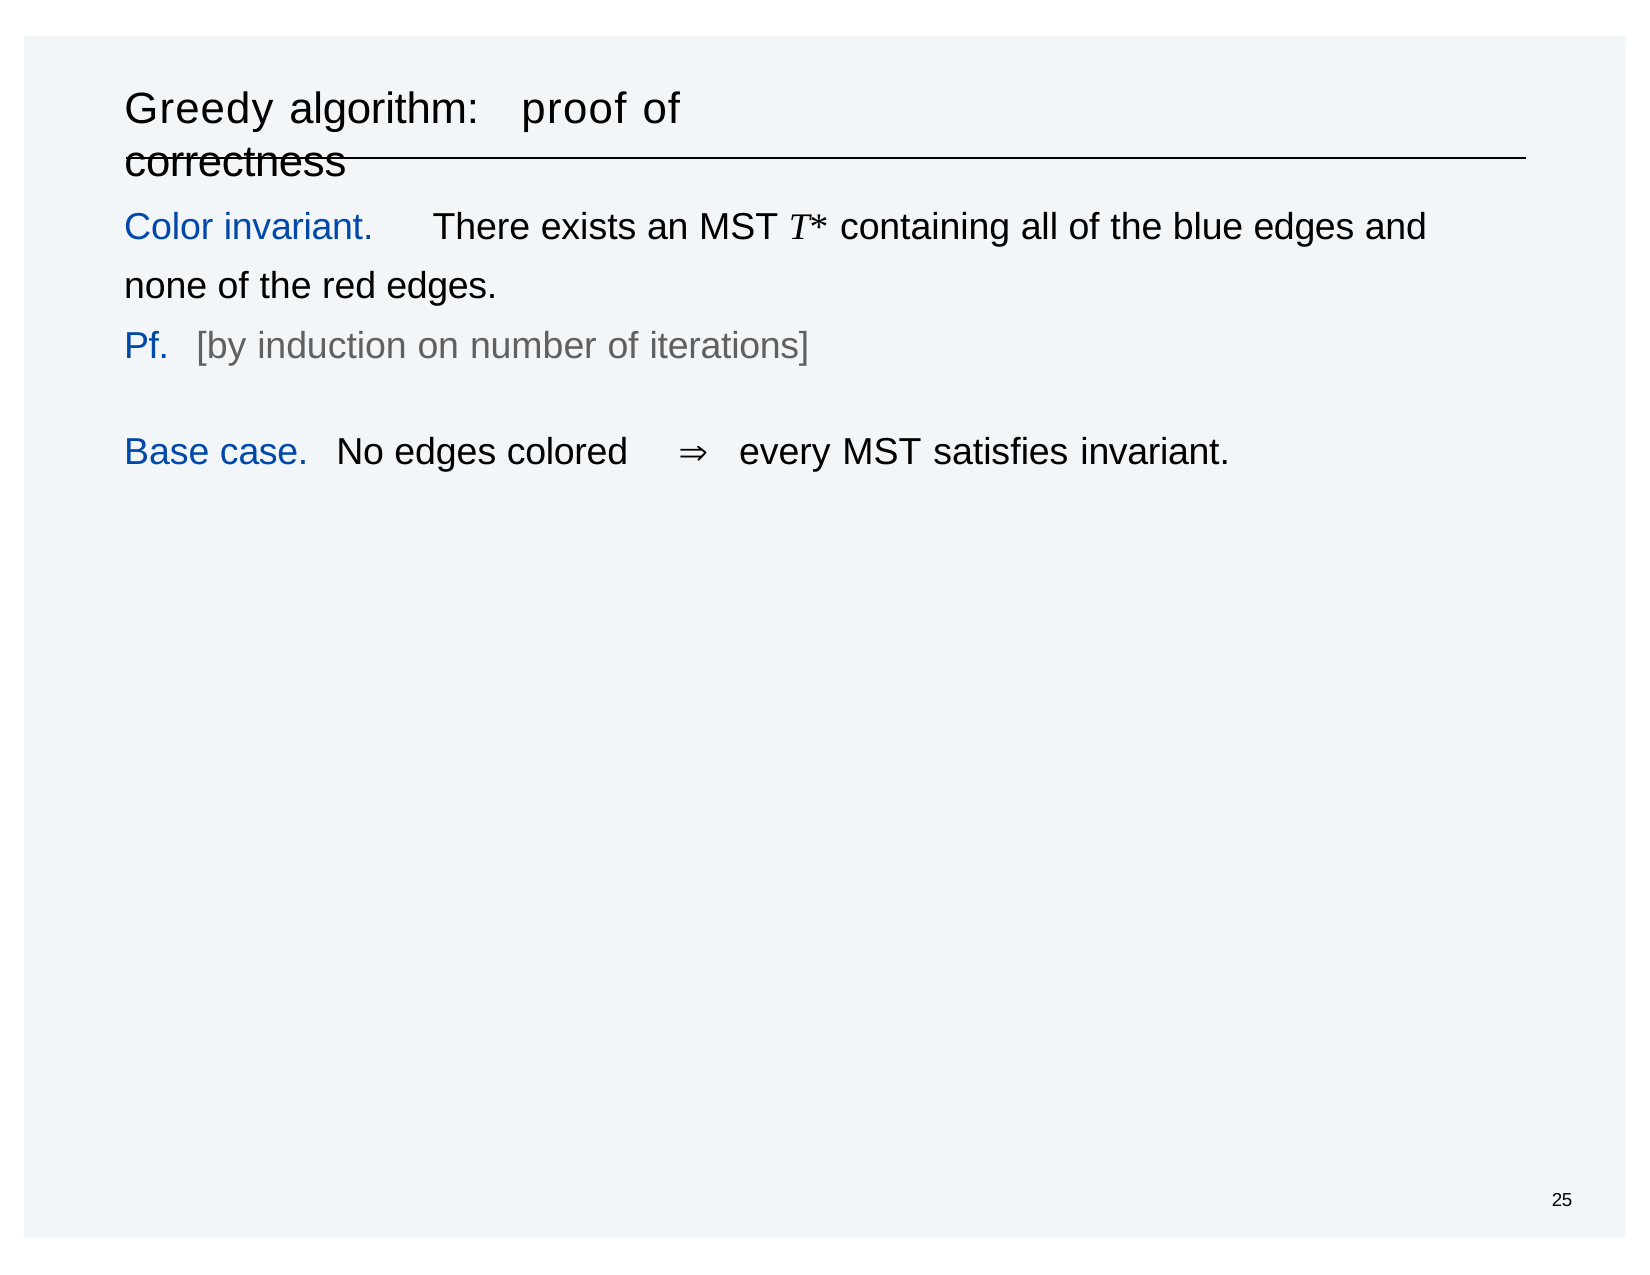

# Greedy algorithm:	proof of correctness

Color invariant.	There exists an MST T* containing all of the blue edges and none of the red edges.
Pf.	[by induction on number of iterations]

Base case.	No edges colored	⇒	every MST satisfies invariant.
25